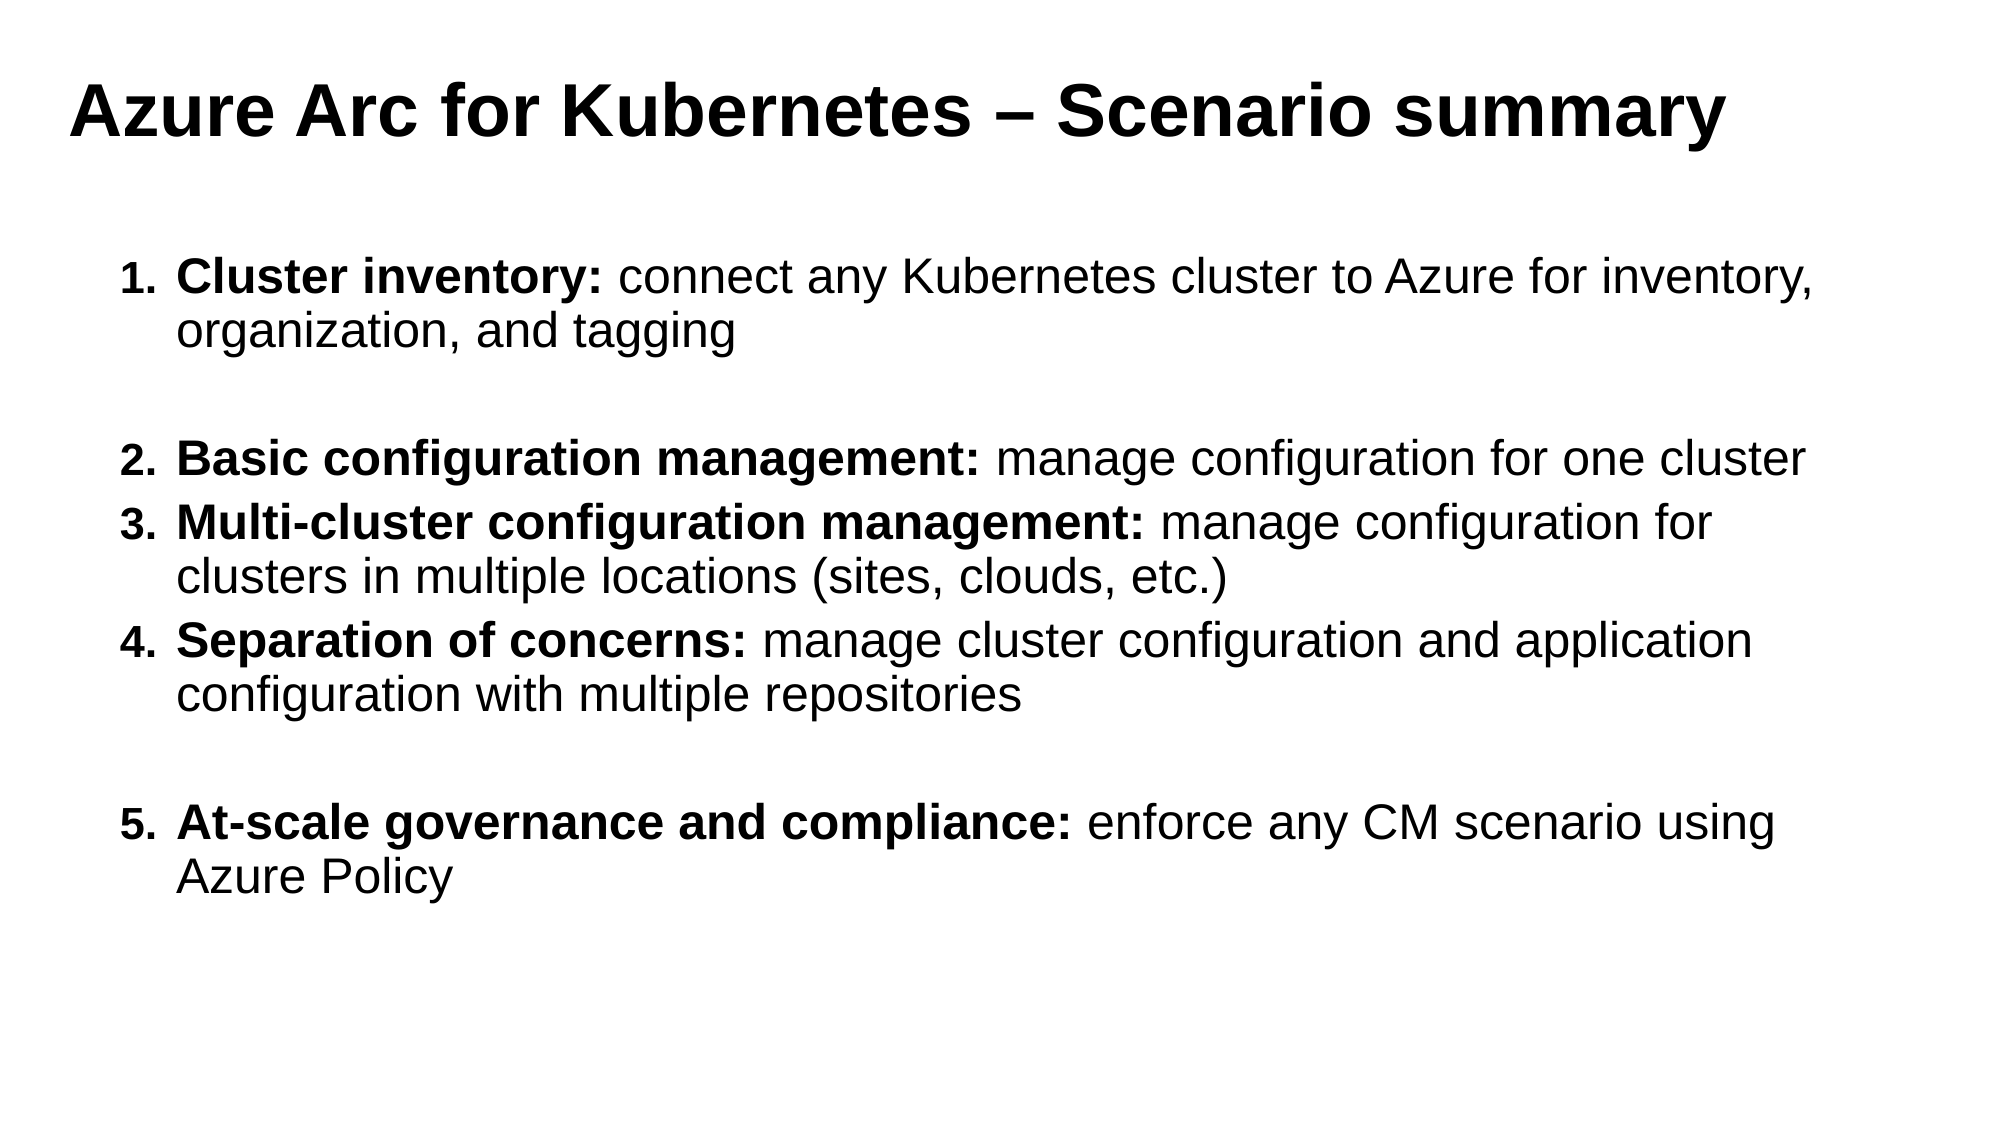

# Azure Arc for Kubernetes – Scenario summary
Cluster inventory: connect any Kubernetes cluster to Azure for inventory, organization, and tagging

Basic configuration management: manage configuration for one cluster
Multi-cluster configuration management: manage configuration for clusters in multiple locations (sites, clouds, etc.)
Separation of concerns: manage cluster configuration and application configuration with multiple repositories

At-scale governance and compliance: enforce any CM scenario using Azure Policy